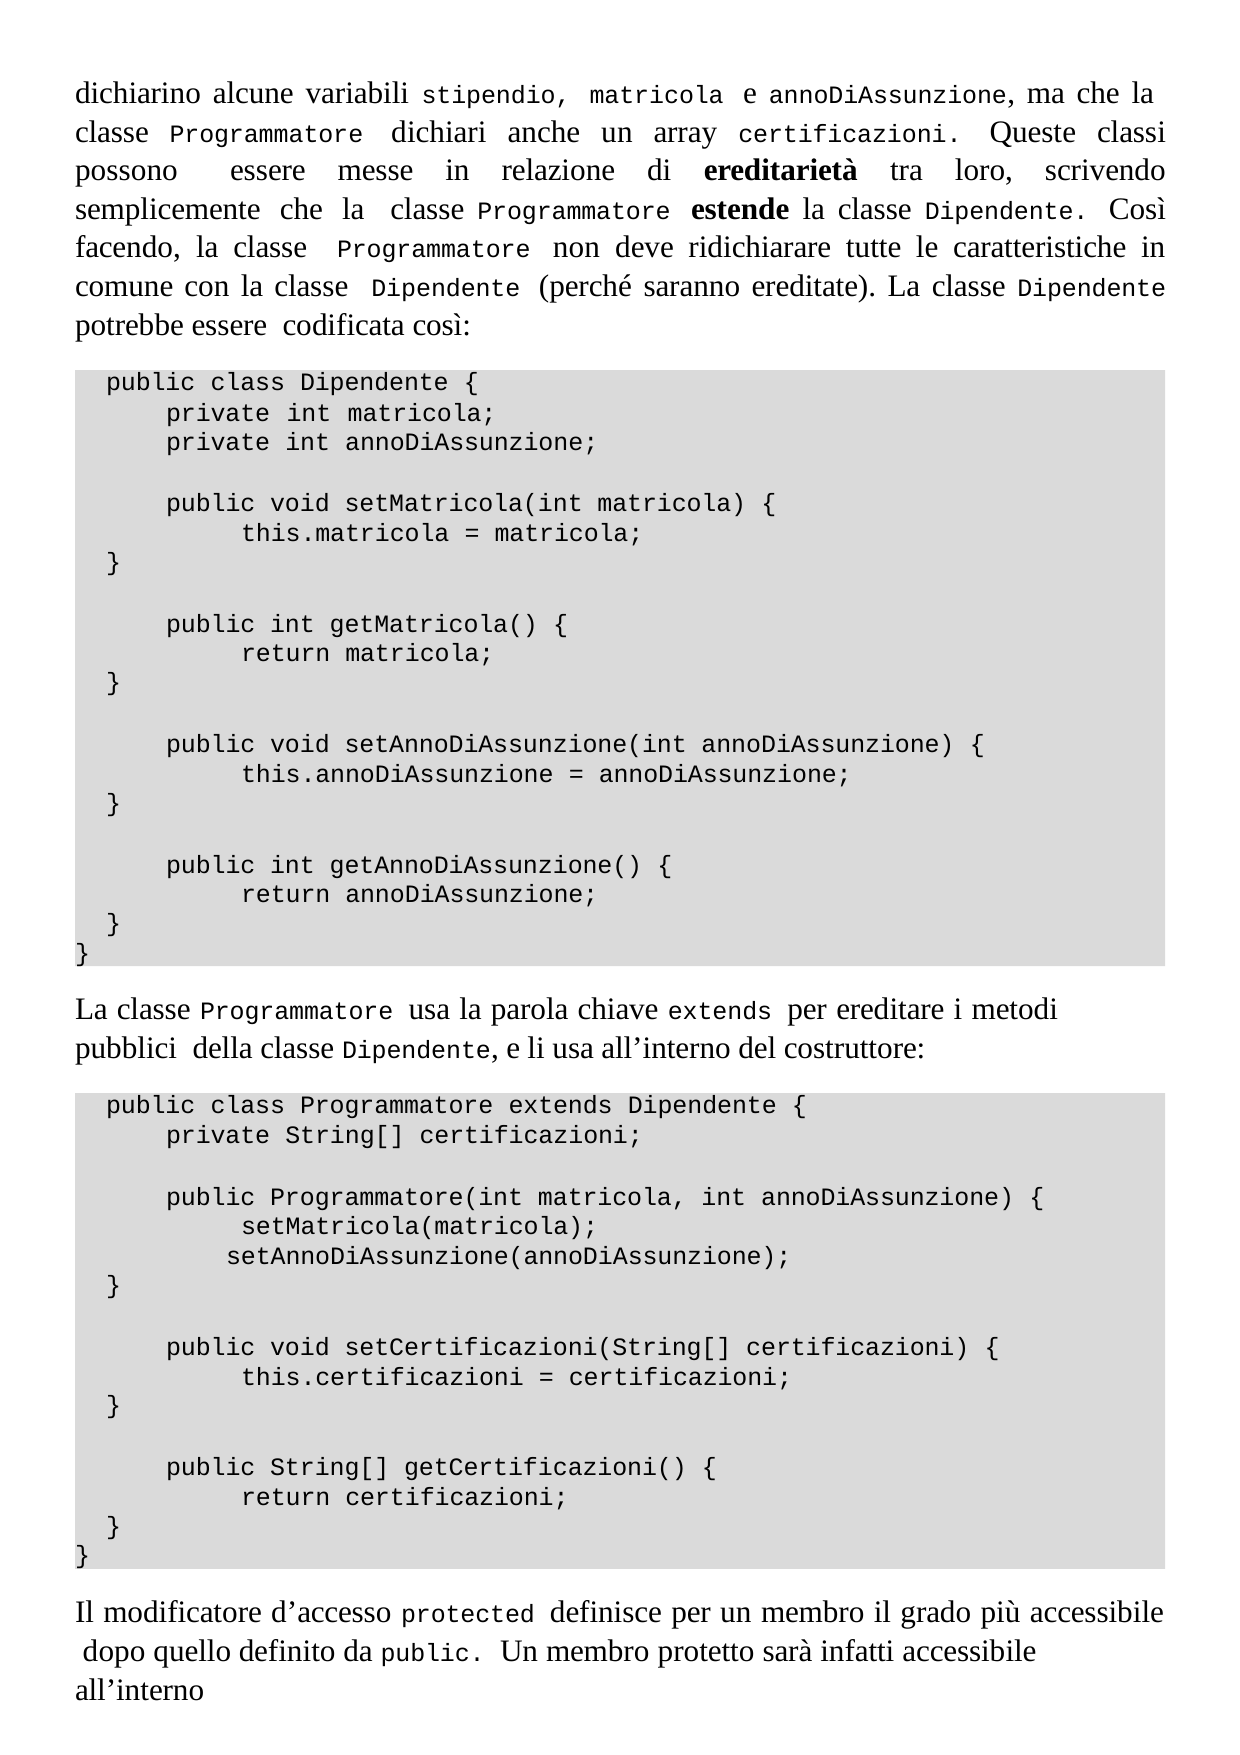

dichiarino alcune variabili stipendio, matricola e annoDiAssunzione, ma che la  classe Programmatore dichiari anche un array certificazioni. Queste classi possono  essere messe in relazione di ereditarietà tra loro, scrivendo semplicemente che la  classe Programmatore estende la classe Dipendente. Così facendo, la classe  Programmatore non deve ridichiarare tutte le caratteristiche in comune con la classe  Dipendente (perché saranno ereditate). La classe Dipendente potrebbe essere  codificata così:
public class Dipendente {
private int matricola;  private int annoDiAssunzione;

public void setMatricola(int matricola) {  this.matricola = matricola;
}

public int getMatricola() {  return matricola;
}

public void setAnnoDiAssunzione(int annoDiAssunzione) {  this.annoDiAssunzione = annoDiAssunzione;
}

public int getAnnoDiAssunzione() {  return annoDiAssunzione;
}
}
La classe Programmatore usa la parola chiave extends per ereditare i metodi pubblici  della classe Dipendente, e li usa all’interno del costruttore:
public class Programmatore extends Dipendente {
private String[] certificazioni;

public Programmatore(int matricola, int annoDiAssunzione) {  setMatricola(matricola);  setAnnoDiAssunzione(annoDiAssunzione);
}

public void setCertificazioni(String[] certificazioni) {  this.certificazioni = certificazioni;
}

public String[] getCertificazioni() {  return certificazioni;
}
}
Il modificatore d’accesso protected definisce per un membro il grado più accessibile  dopo quello definito da public. Un membro protetto sarà infatti accessibile all’interno